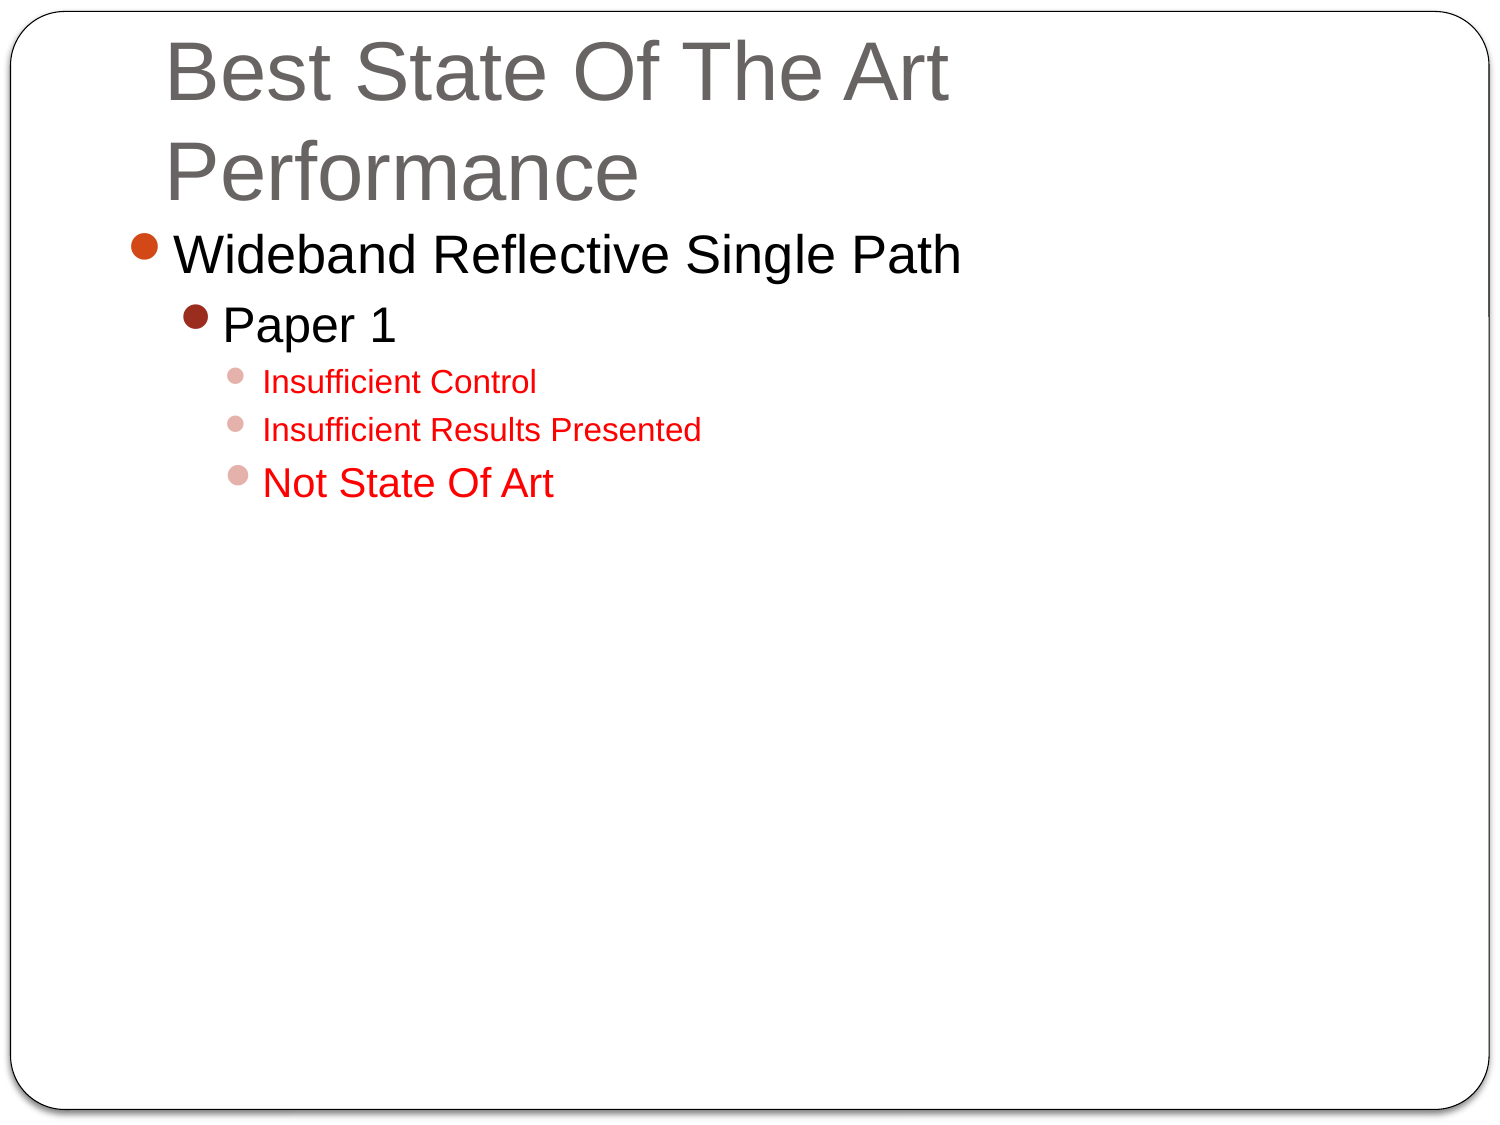

# Best State Of The Art Performance
Wideband Reflective Single Path
Paper 1
Insufficient Control
Insufficient Results Presented
Not State Of Art